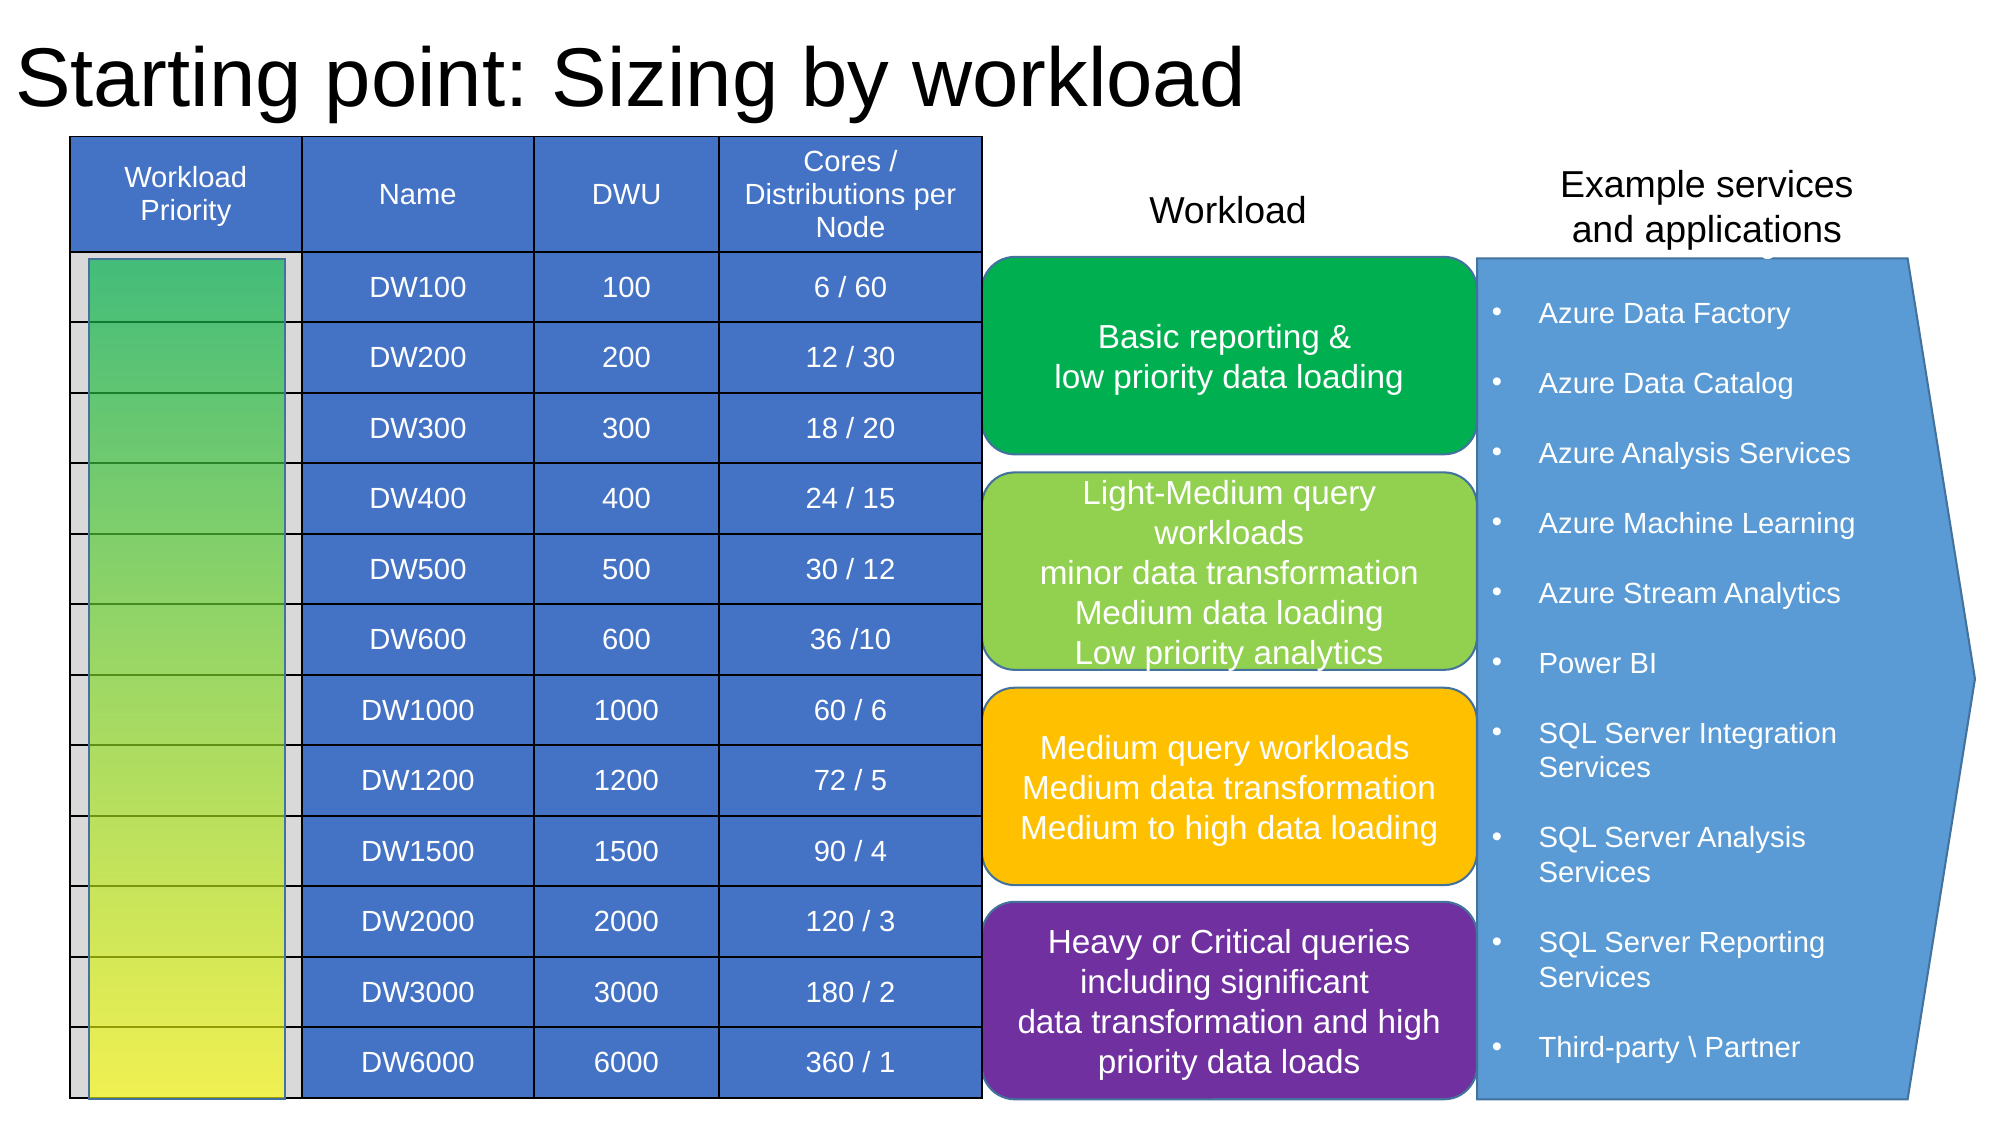

# Starting point: Sizing by workload
| Workload Priority | Name | DWU | Cores / Distributions per Node |
| --- | --- | --- | --- |
|  | DW100 | 100 | 6 / 60 |
|  | DW200 | 200 | 12 / 30 |
|  | DW300 | 300 | 18 / 20 |
|  | DW400 | 400 | 24 / 15 |
|  | DW500 | 500 | 30 / 12 |
|  | DW600 | 600 | 36 /10 |
|  | DW1000 | 1000 | 60 / 6 |
|  | DW1200 | 1200 | 72 / 5 |
|  | DW1500 | 1500 | 90 / 4 |
|  | DW2000 | 2000 | 120 / 3 |
|  | DW3000 | 3000 | 180 / 2 |
|  | DW6000 | 6000 | 360 / 1 |
Example services and applications
Workload
Basic reporting &
low priority data loading
Azure Blob Storage

Azure Data Factory

Azure Data Catalog

Azure Analysis Services

Azure Machine Learning

Azure Stream Analytics

Power BI

SQL Server Integration Services

SQL Server Analysis Services

SQL Server Reporting Services

Third-party \ Partner

. . .

Light-Medium query workloads
minor data transformation
Medium data loading
Low priority analytics
Medium query workloads
Medium data transformation
Medium to high data loading
Heavy or Critical queries
including significant
data transformation and high priority data loads